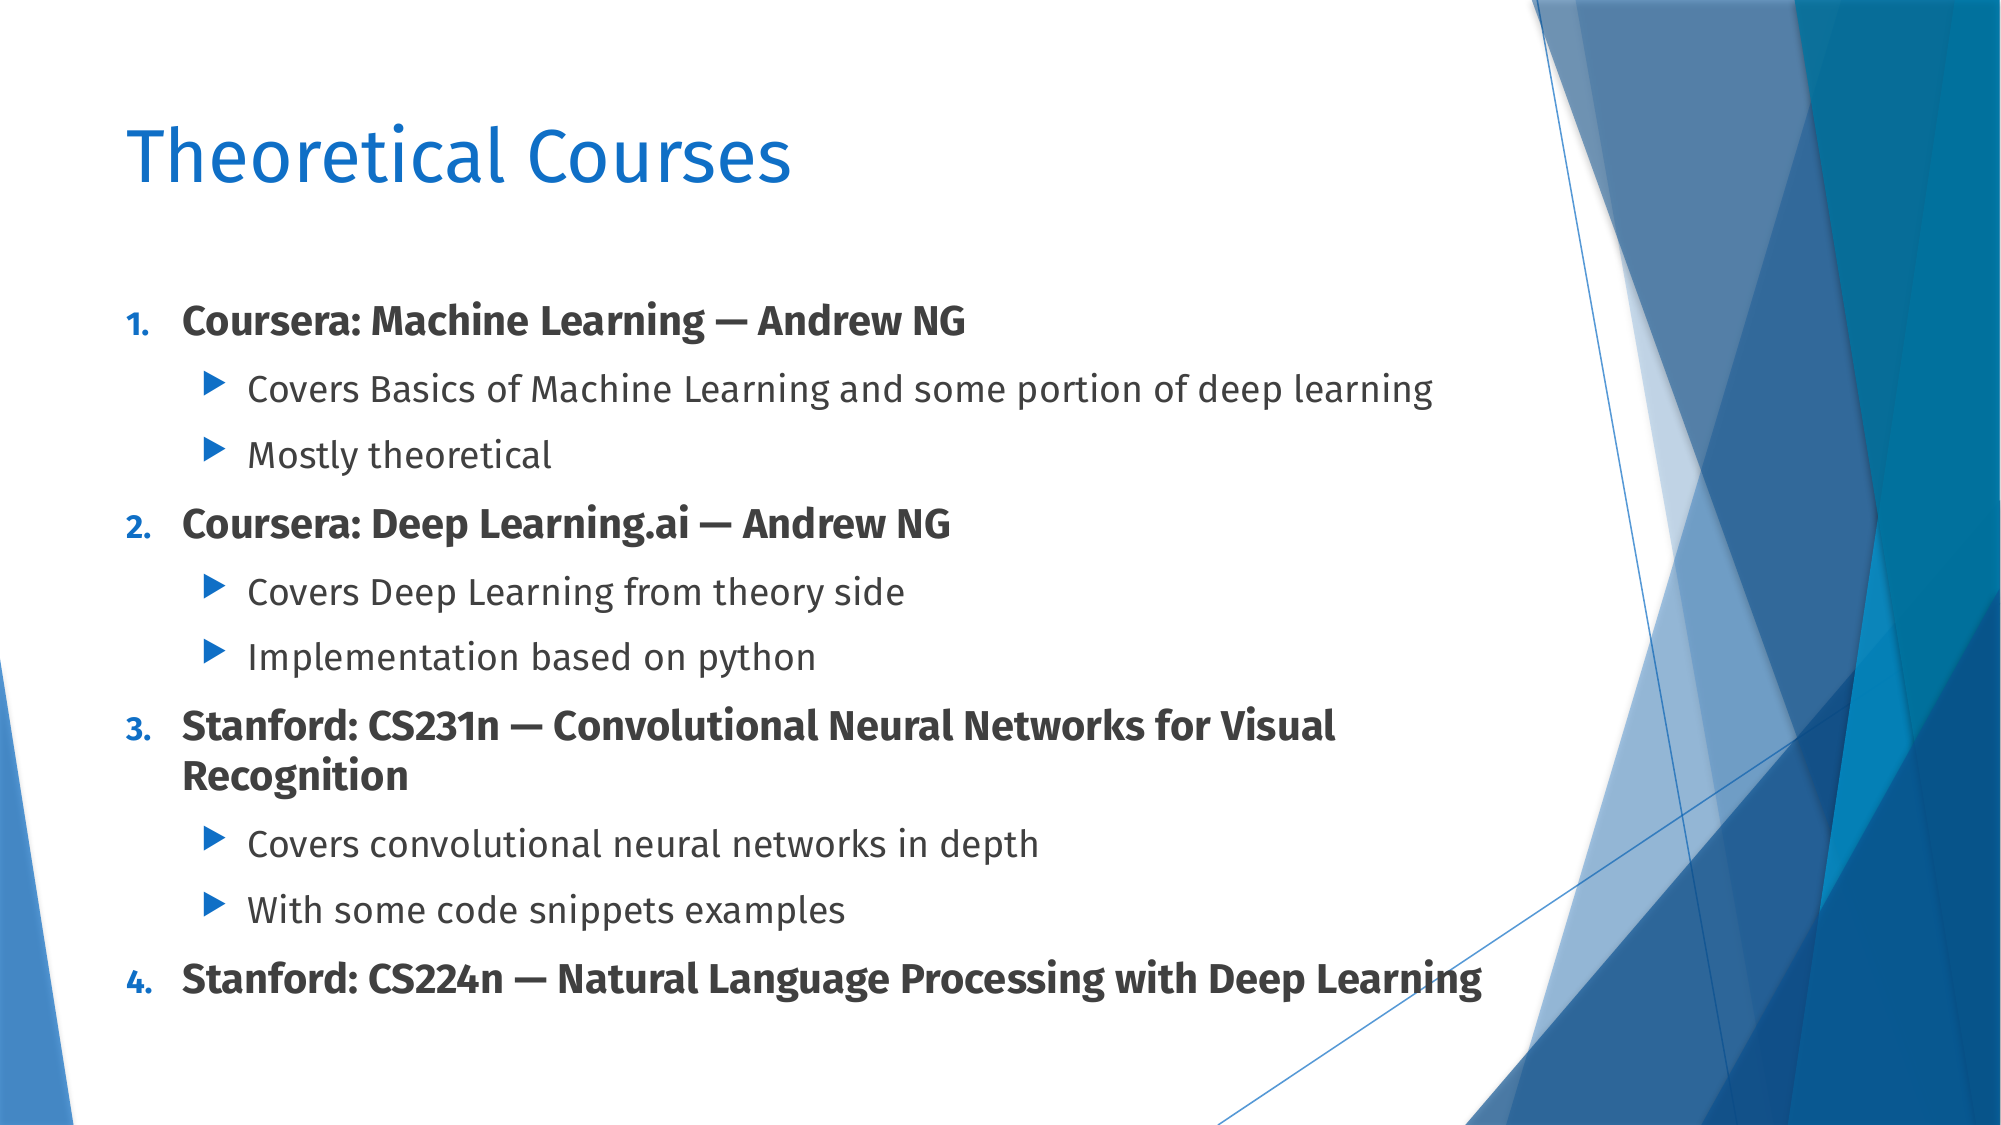

# Theoretical Courses
Coursera: Machine Learning — Andrew NG
Covers Basics of Machine Learning and some portion of deep learning
Mostly theoretical
Coursera: Deep Learning.ai — Andrew NG
Covers Deep Learning from theory side
Implementation based on python
Stanford: CS231n — Convolutional Neural Networks for Visual Recognition
Covers convolutional neural networks in depth
With some code snippets examples
Stanford: CS224n — Natural Language Processing with Deep Learning